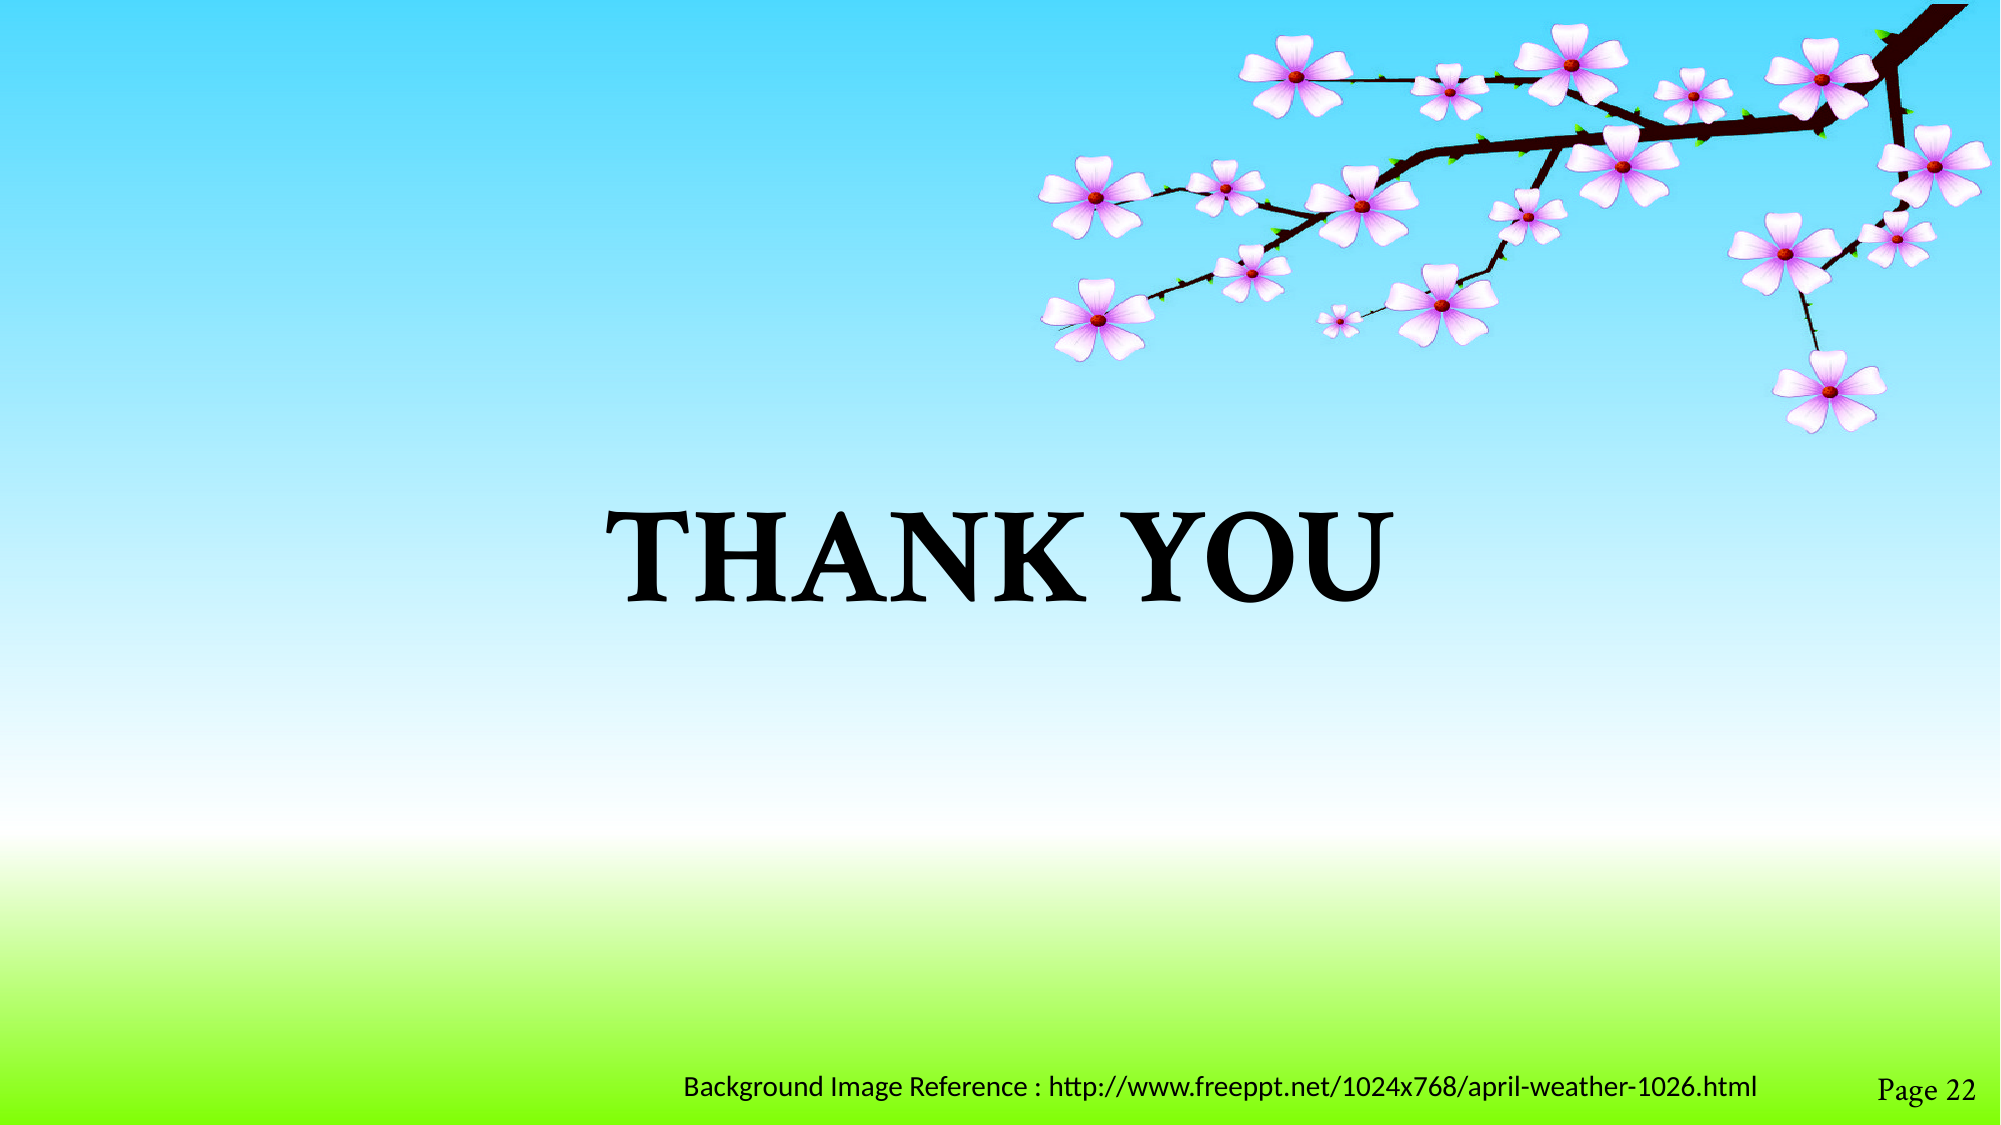

THANK YOU
Background Image Reference : http://www.freeppt.net/1024x768/april-weather-1026.html
Page 22